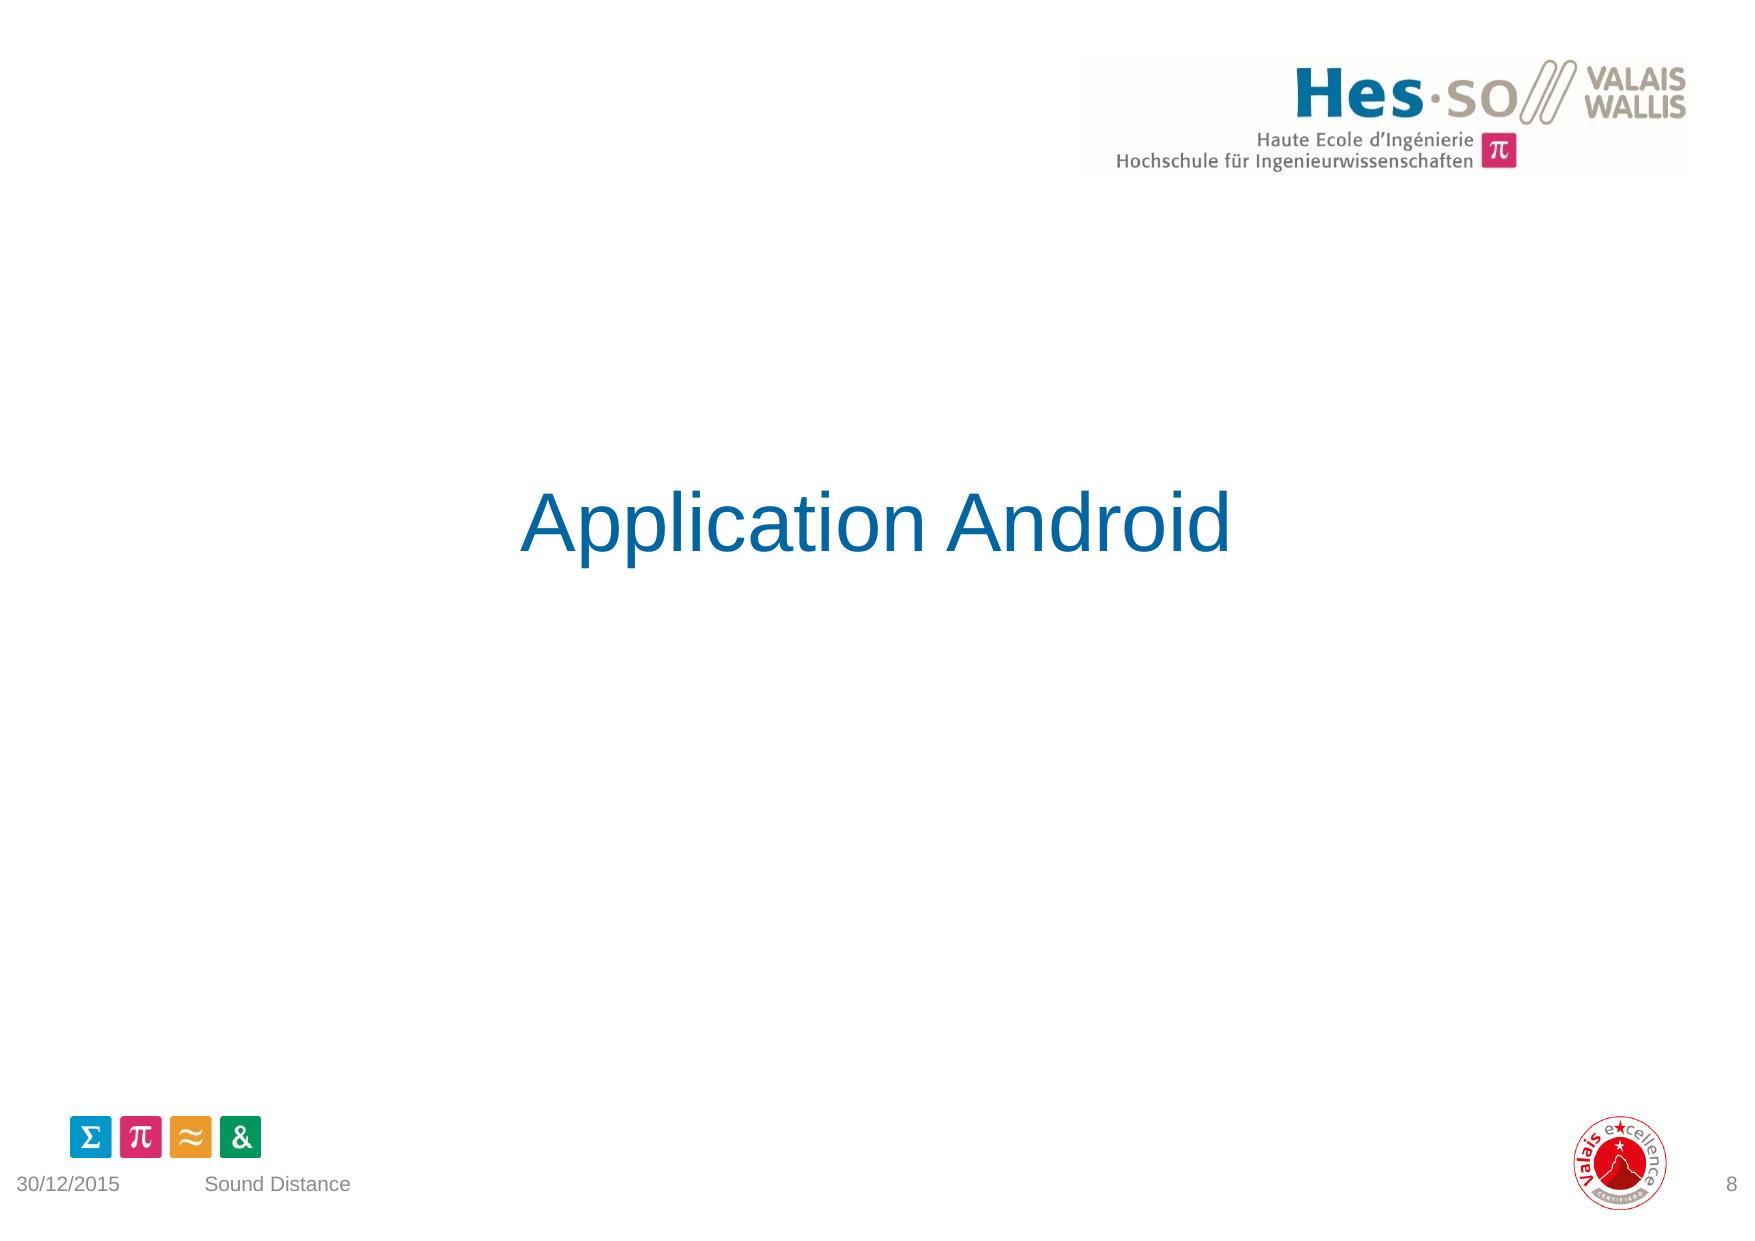

# Application Android
30/12/2015
Sound Distance
8